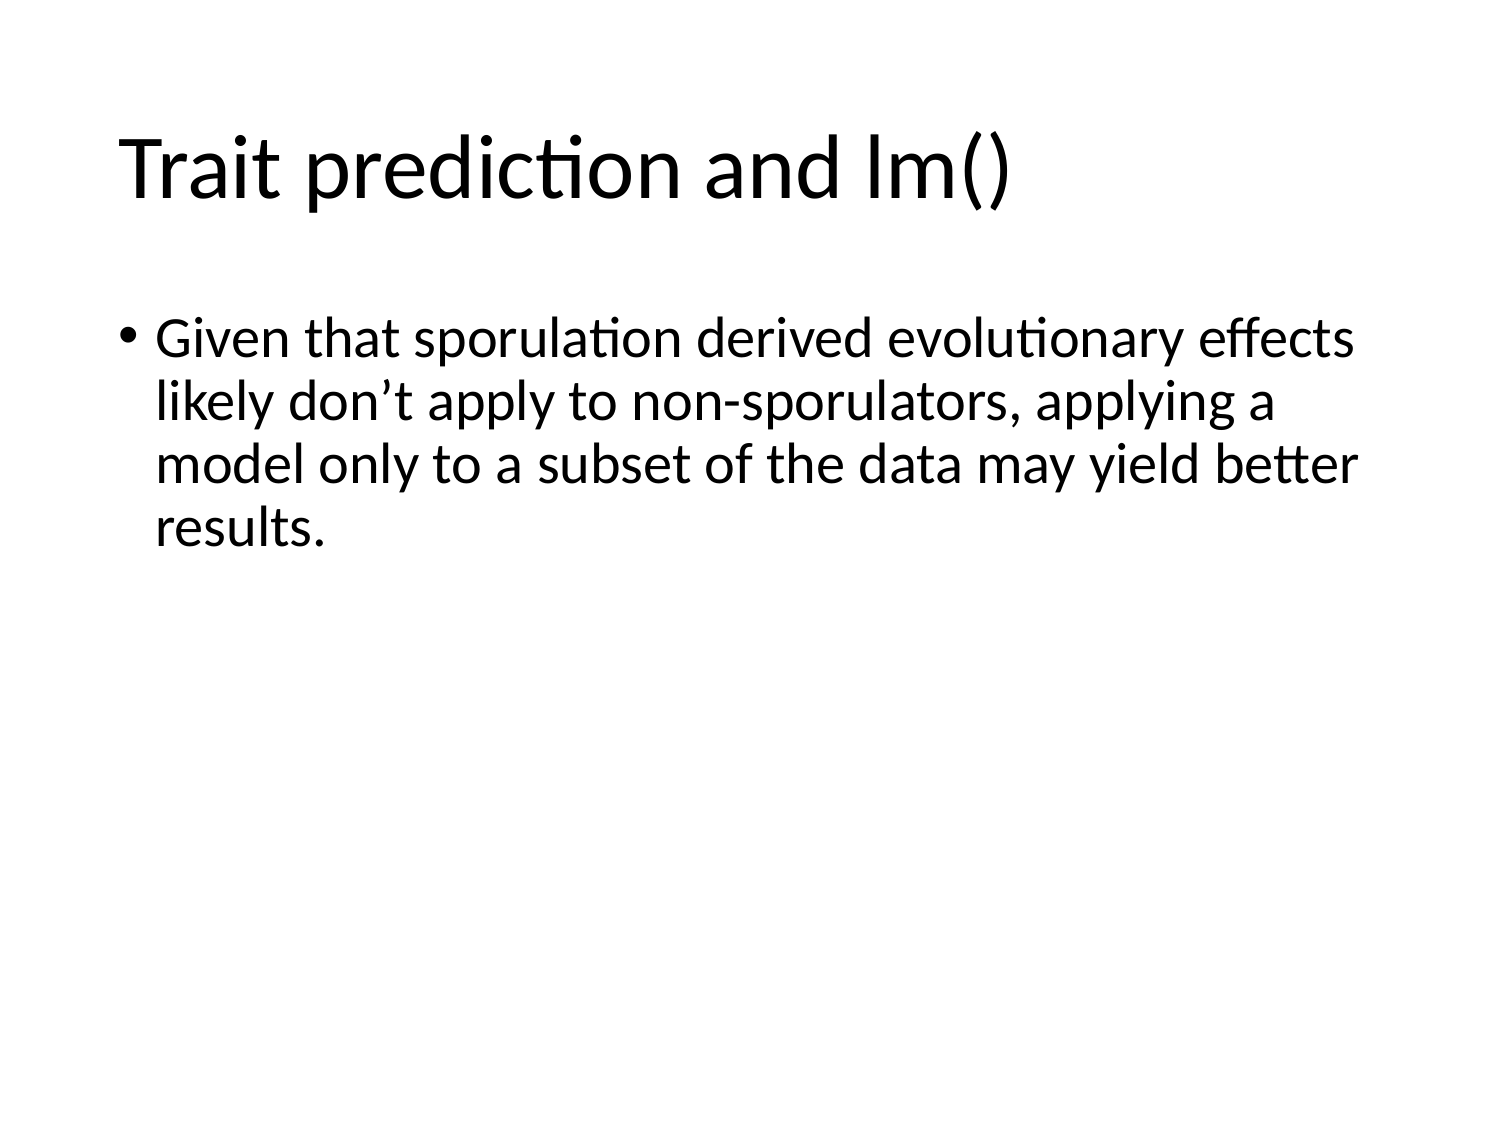

# Trait prediction and lm()
Given that sporulation derived evolutionary effects likely don’t apply to non-sporulators, applying a model only to a subset of the data may yield better results.